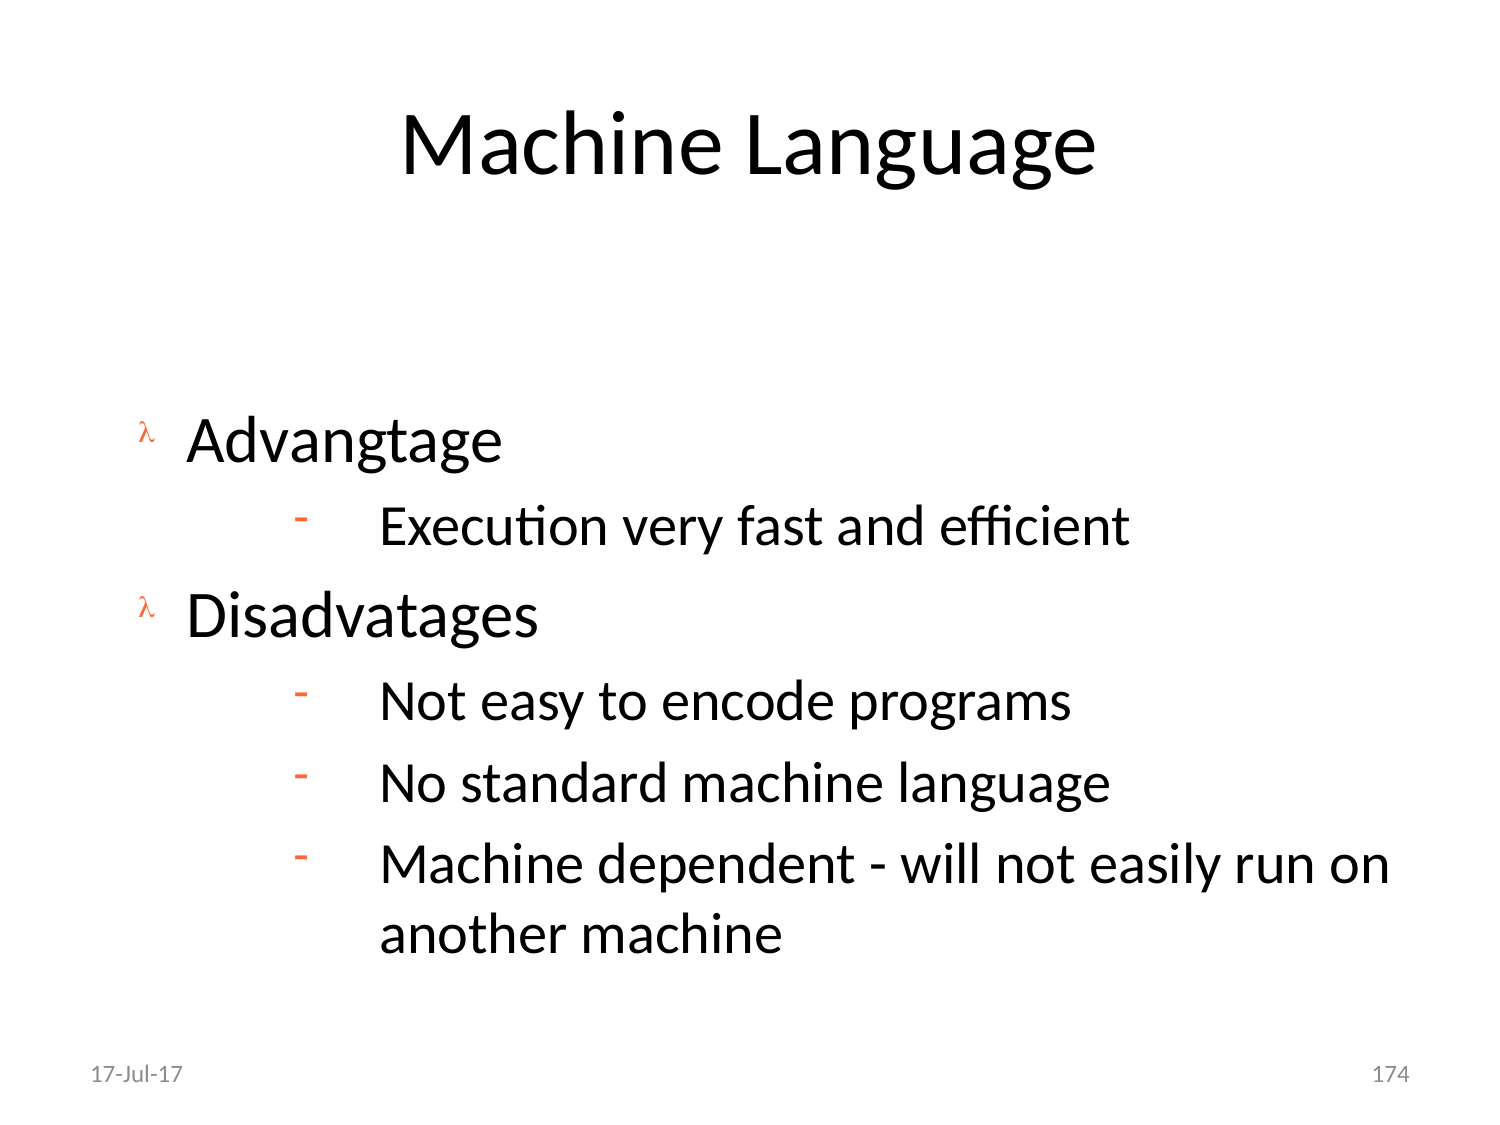

# Machine Language

Advangtage
Execution very fast and efficient
Disadvatages
Not easy to encode programs
No standard machine language
Machine dependent - will not easily run on another machine
17-Jul-17
174